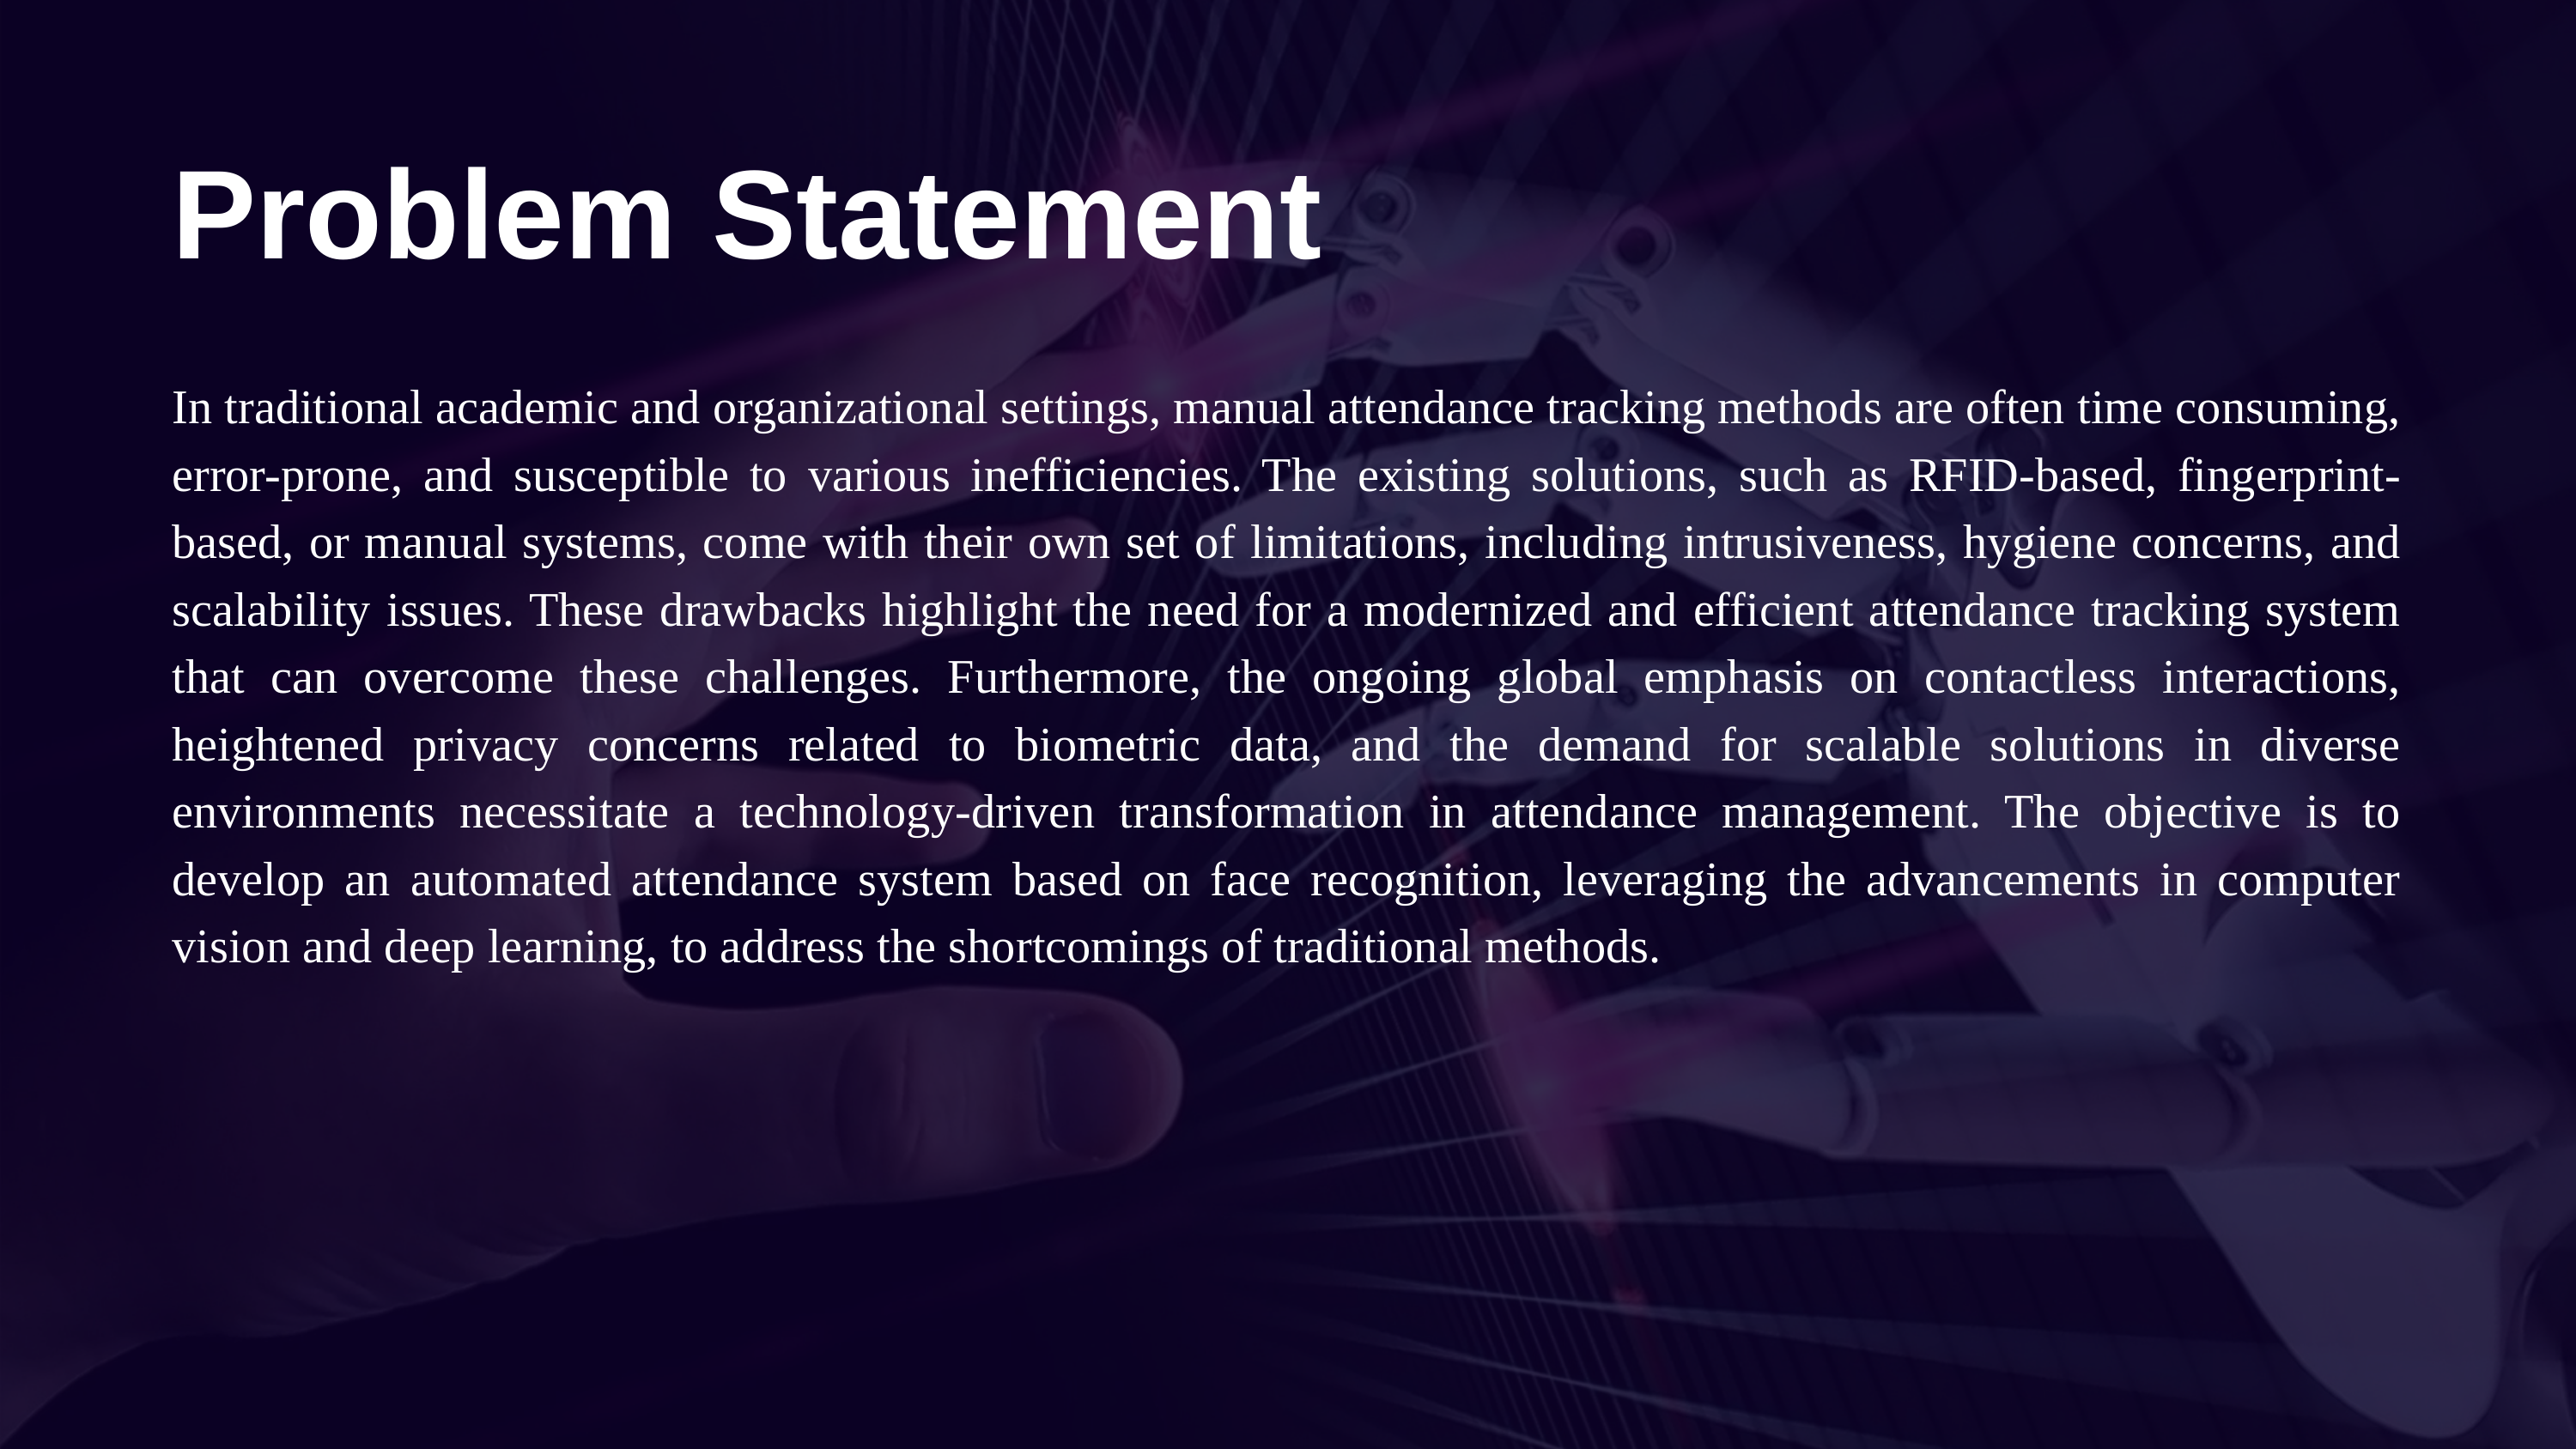

Problem Statement
In traditional academic and organizational settings, manual attendance tracking methods are often time consuming, error-prone, and susceptible to various inefficiencies. The existing solutions, such as RFID-based, fingerprint-based, or manual systems, come with their own set of limitations, including intrusiveness, hygiene concerns, and scalability issues. These drawbacks highlight the need for a modernized and efficient attendance tracking system that can overcome these challenges. Furthermore, the ongoing global emphasis on contactless interactions, heightened privacy concerns related to biometric data, and the demand for scalable solutions in diverse environments necessitate a technology-driven transformation in attendance management. The objective is to develop an automated attendance system based on face recognition, leveraging the advancements in computer vision and deep learning, to address the shortcomings of traditional methods.